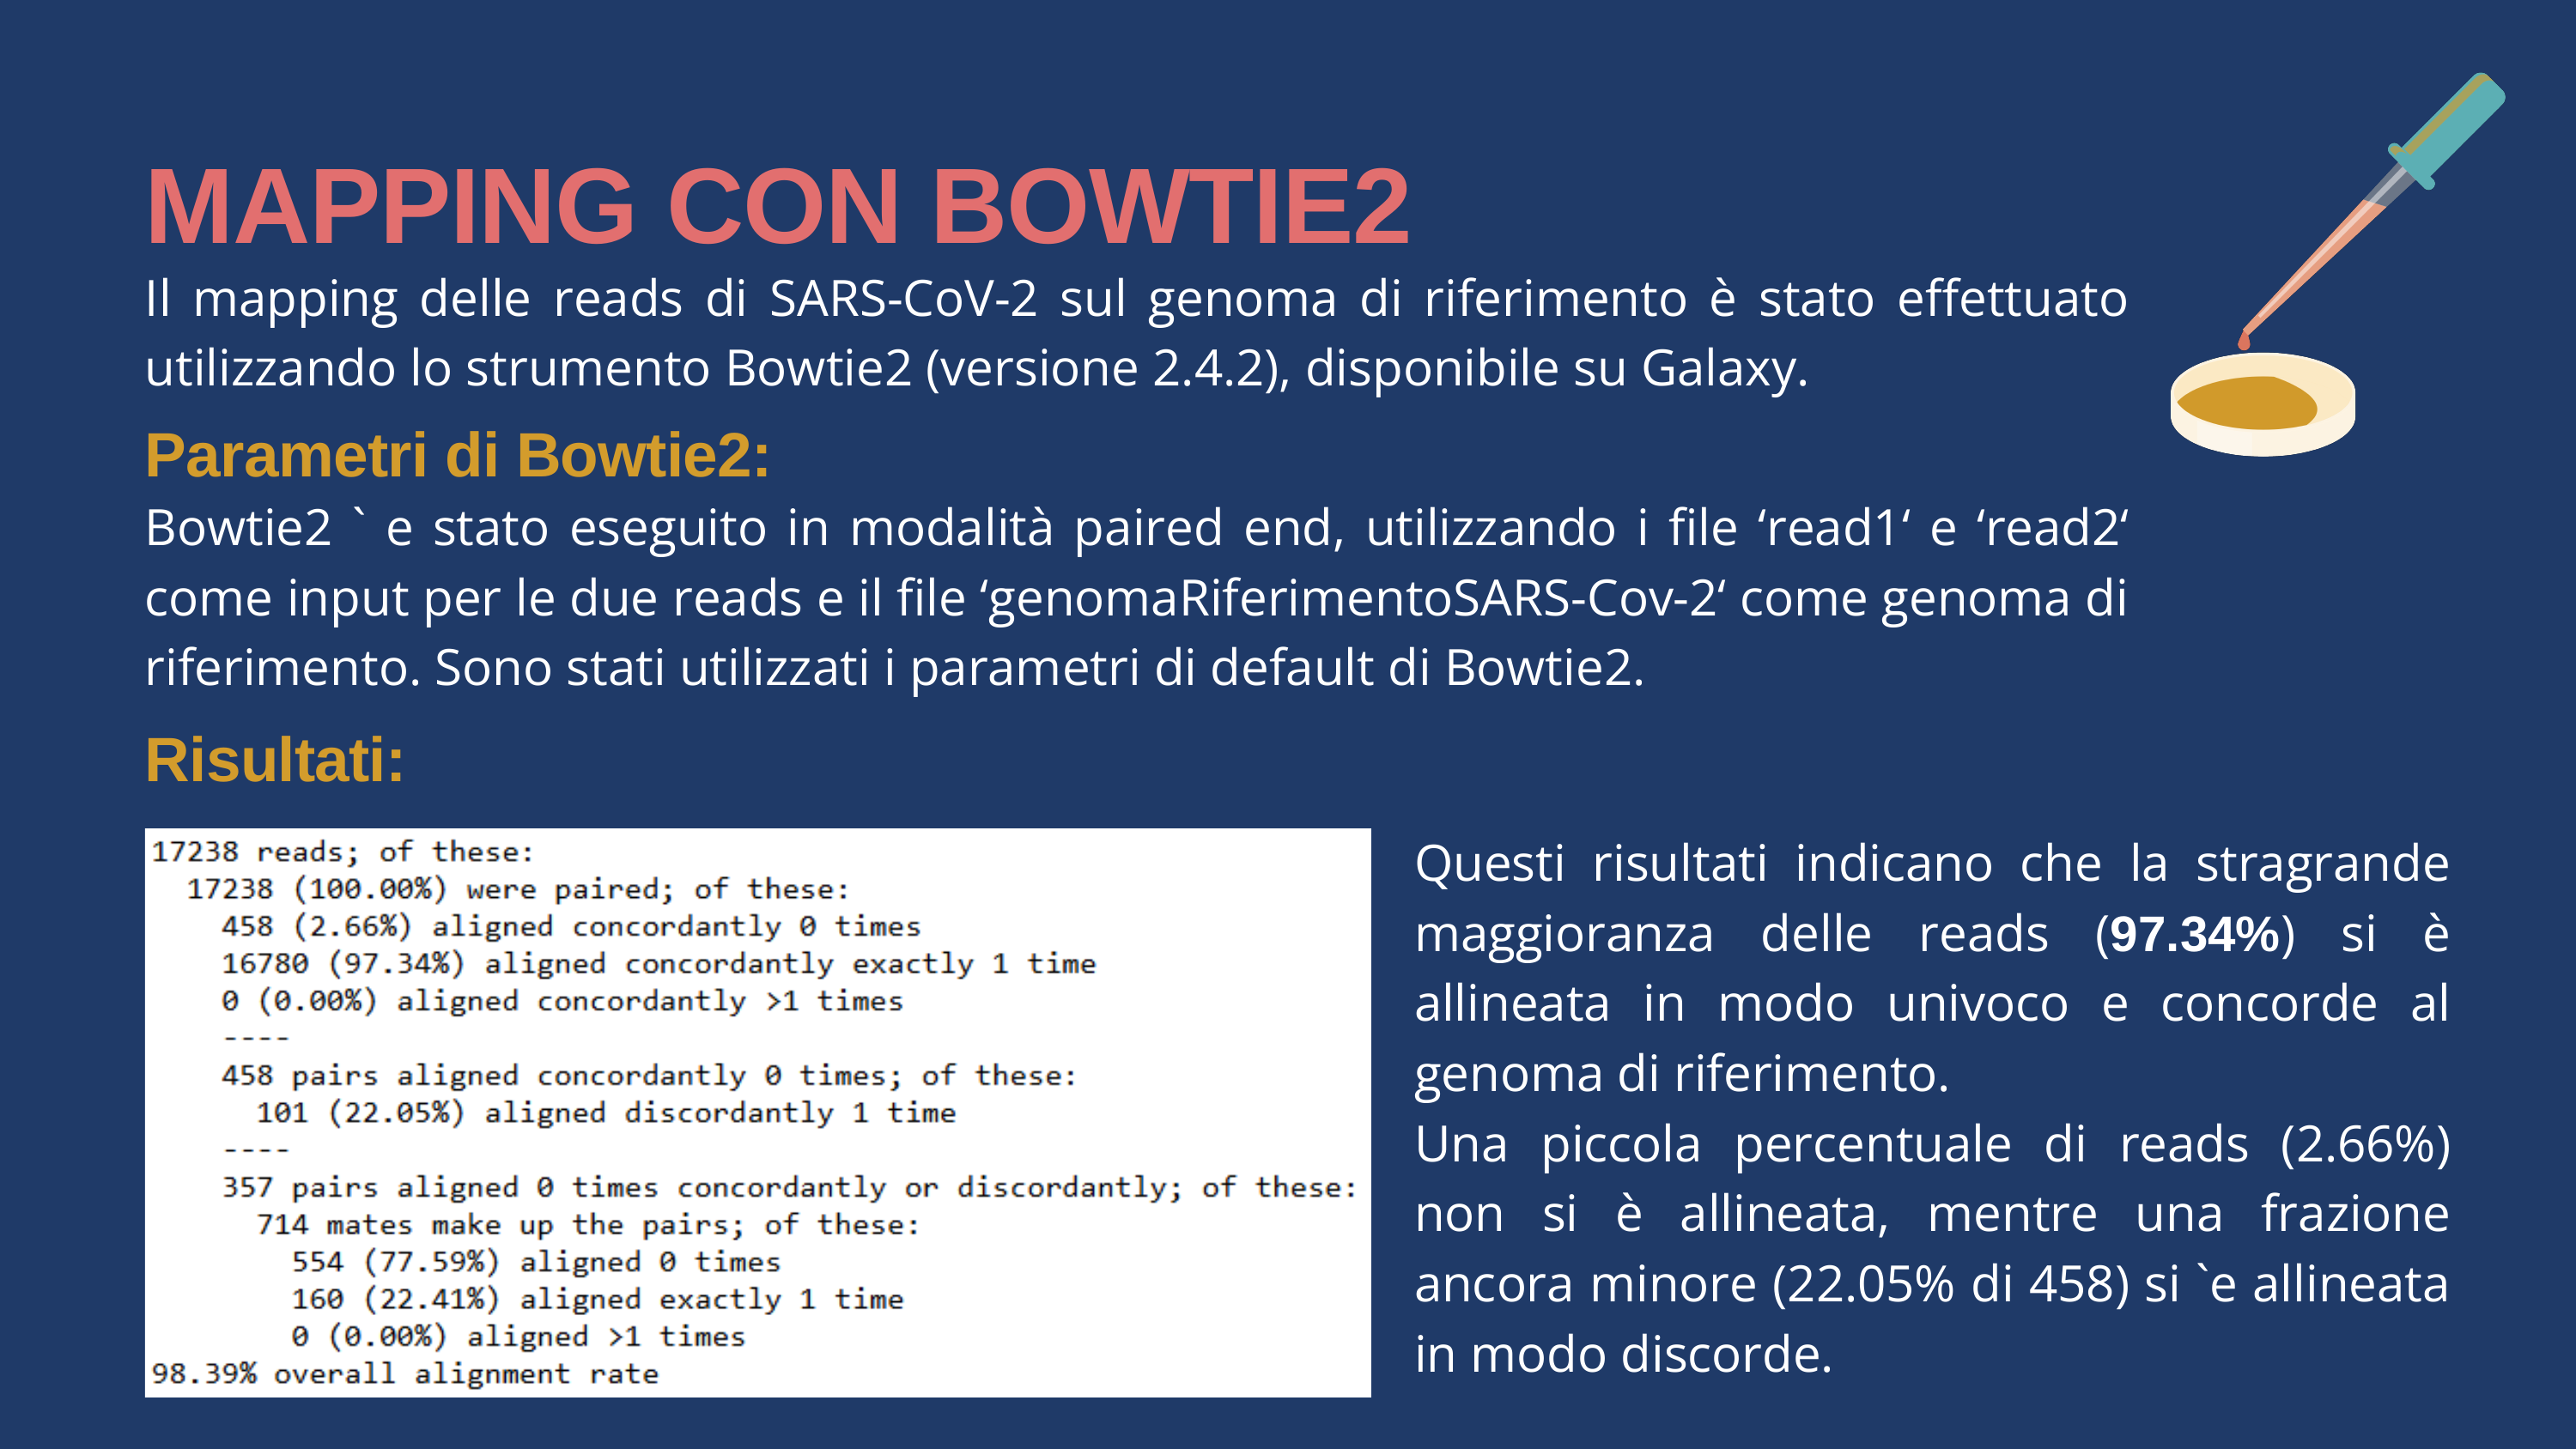

MAPPING CON BOWTIE2
Il mapping delle reads di SARS-CoV-2 sul genoma di riferimento è stato effettuato utilizzando lo strumento Bowtie2 (versione 2.4.2), disponibile su Galaxy.

Parametri di Bowtie2:
Bowtie2 ` e stato eseguito in modalità paired end, utilizzando i file ‘read1‘ e ‘read2‘ come input per le due reads e il file ‘genomaRiferimentoSARS-Cov-2‘ come genoma di riferimento. Sono stati utilizzati i parametri di default di Bowtie2.

Risultati:
Questi risultati indicano che la stragrande maggioranza delle reads (97.34%) si è allineata in modo univoco e concorde al genoma di riferimento.
Una piccola percentuale di reads (2.66%) non si è allineata, mentre una frazione ancora minore (22.05% di 458) si `e allineata in modo discorde.